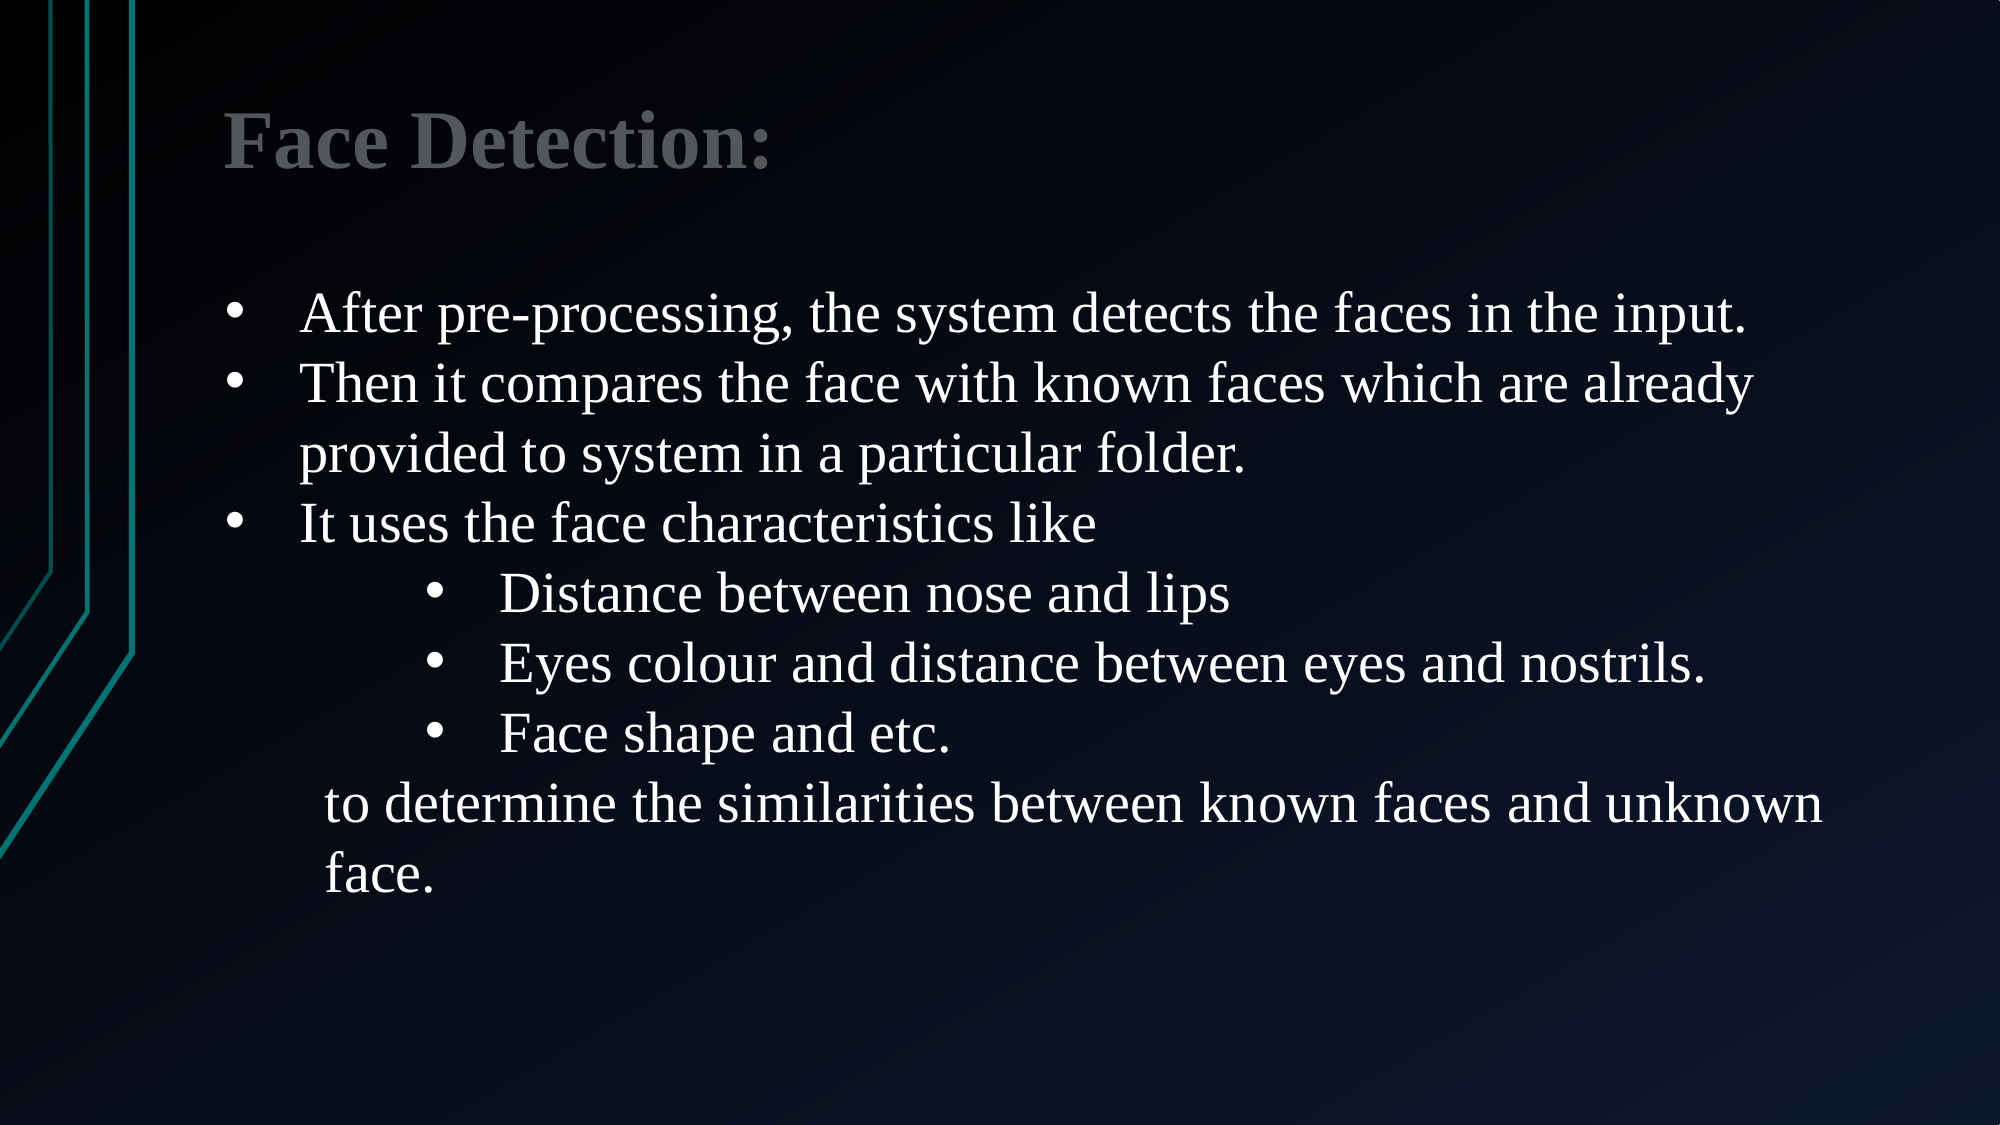

Face Detection:
After pre-processing, the system detects the faces in the input.
Then it compares the face with known faces which are already provided to system in a particular folder.
It uses the face characteristics like
Distance between nose and lips
Eyes colour and distance between eyes and nostrils.
Face shape and etc.
to determine the similarities between known faces and unknown face.